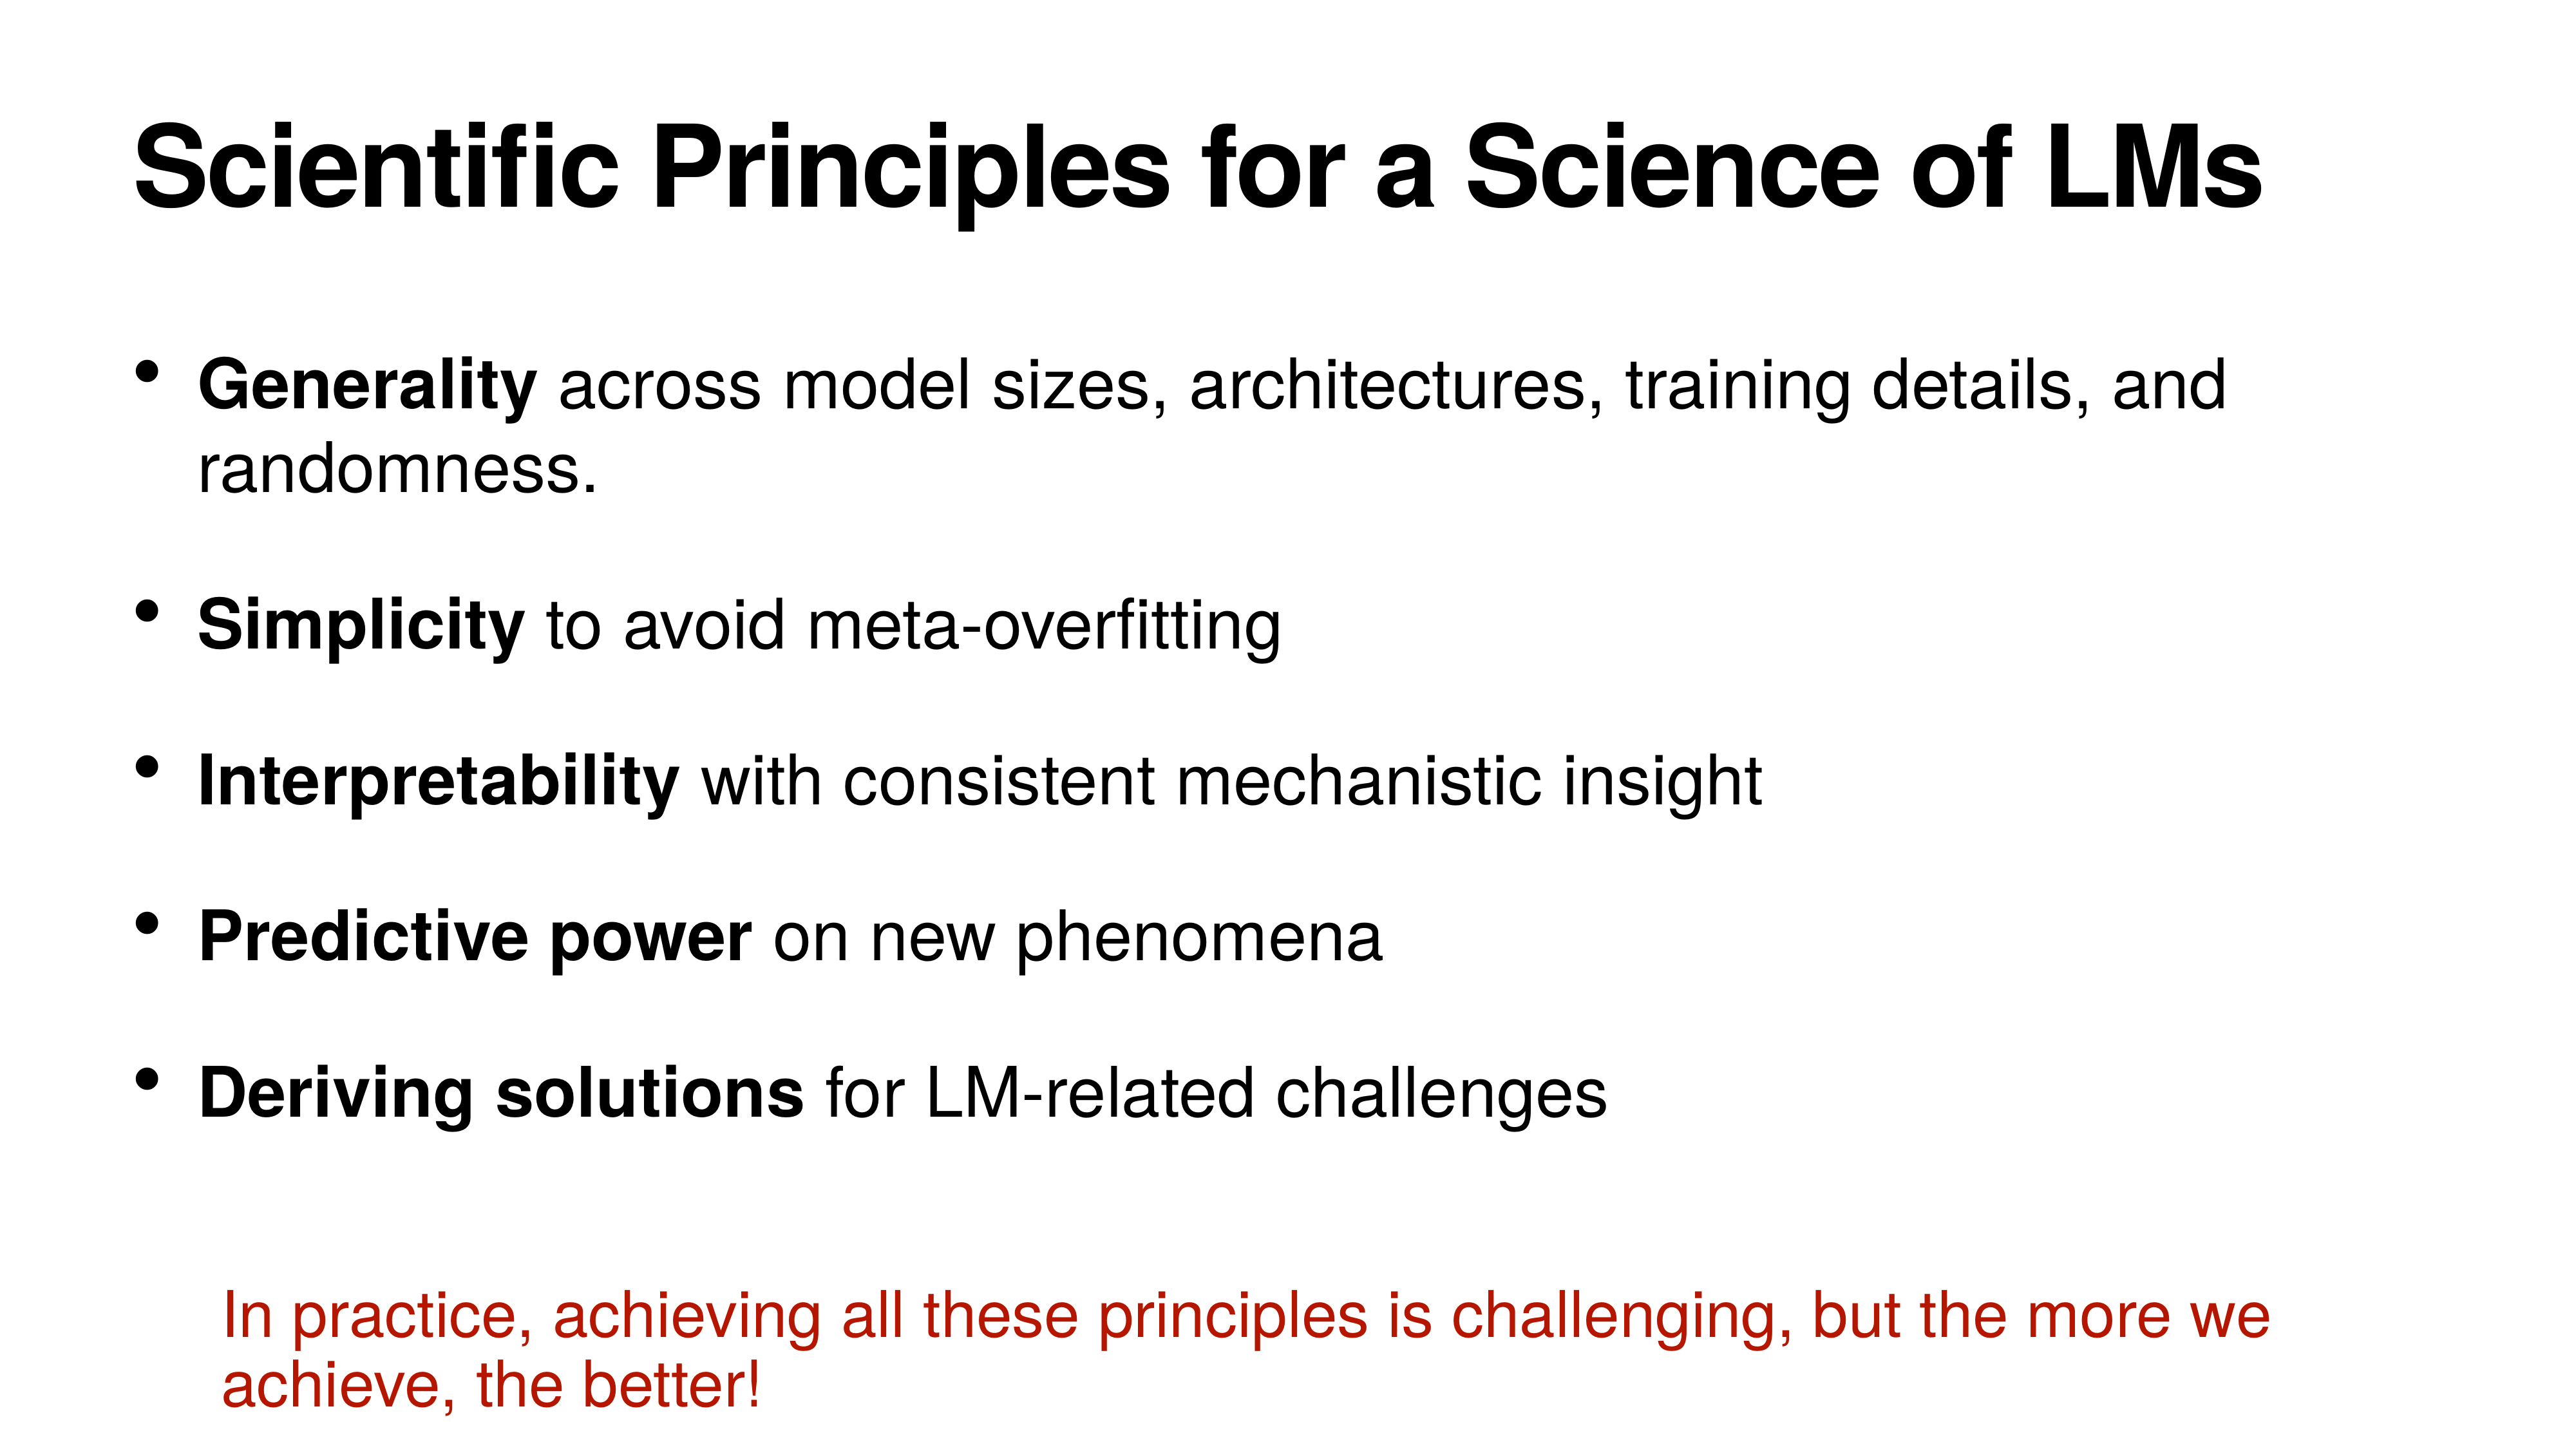

# Scientific Principles for a Science of LMs
Generality across model sizes, architectures, training details, and randomness.
Simplicity to avoid meta-overfitting
Interpretability with consistent mechanistic insight
Predictive power on new phenomena
Deriving solutions for LM-related challenges
In practice, achieving all these principles is challenging, but the more we achieve, the better!